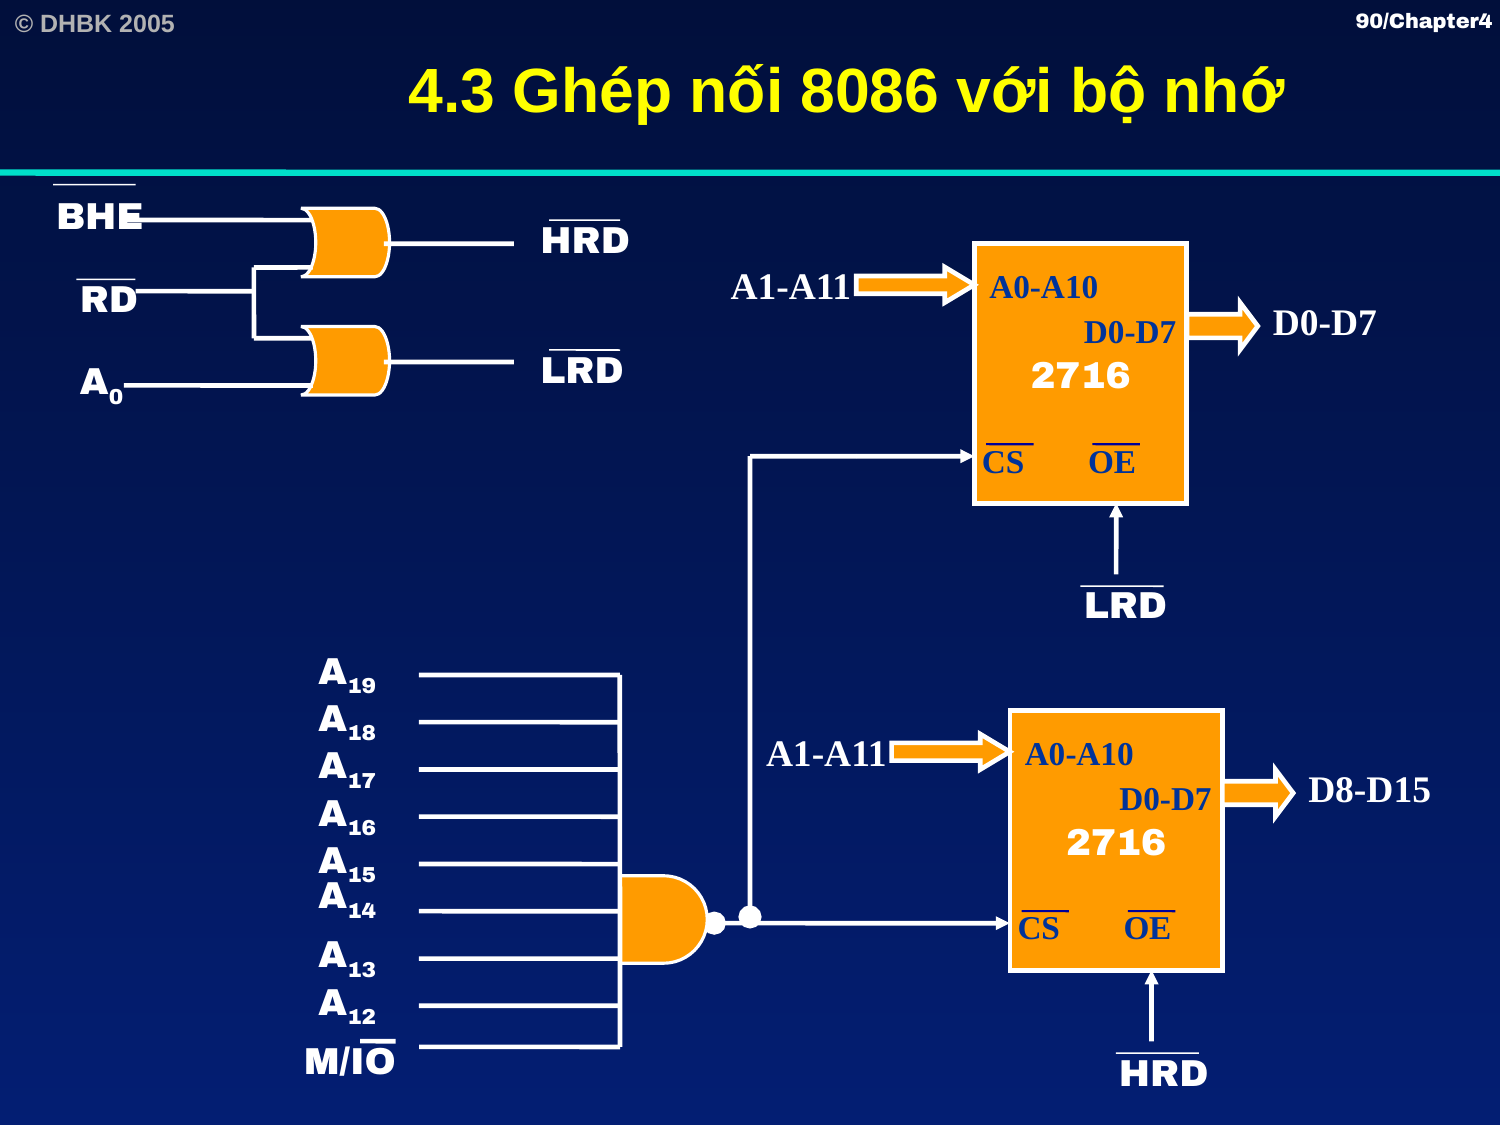

# 4.3 Ghép nối 8086 với bộ nhớ
90/Chapter4
BHE

HRD

RD

LRD
A0

2716
A1-A11
A0-A10

D0-D7
D0-D7

  CS
  OE

LRD

A19

A18
2716

A1-A11
A0-A10
A17

D8-D15

D0-D7

A16

A15
A14

  CS
  OE

A13

A12

M/IO

HRD